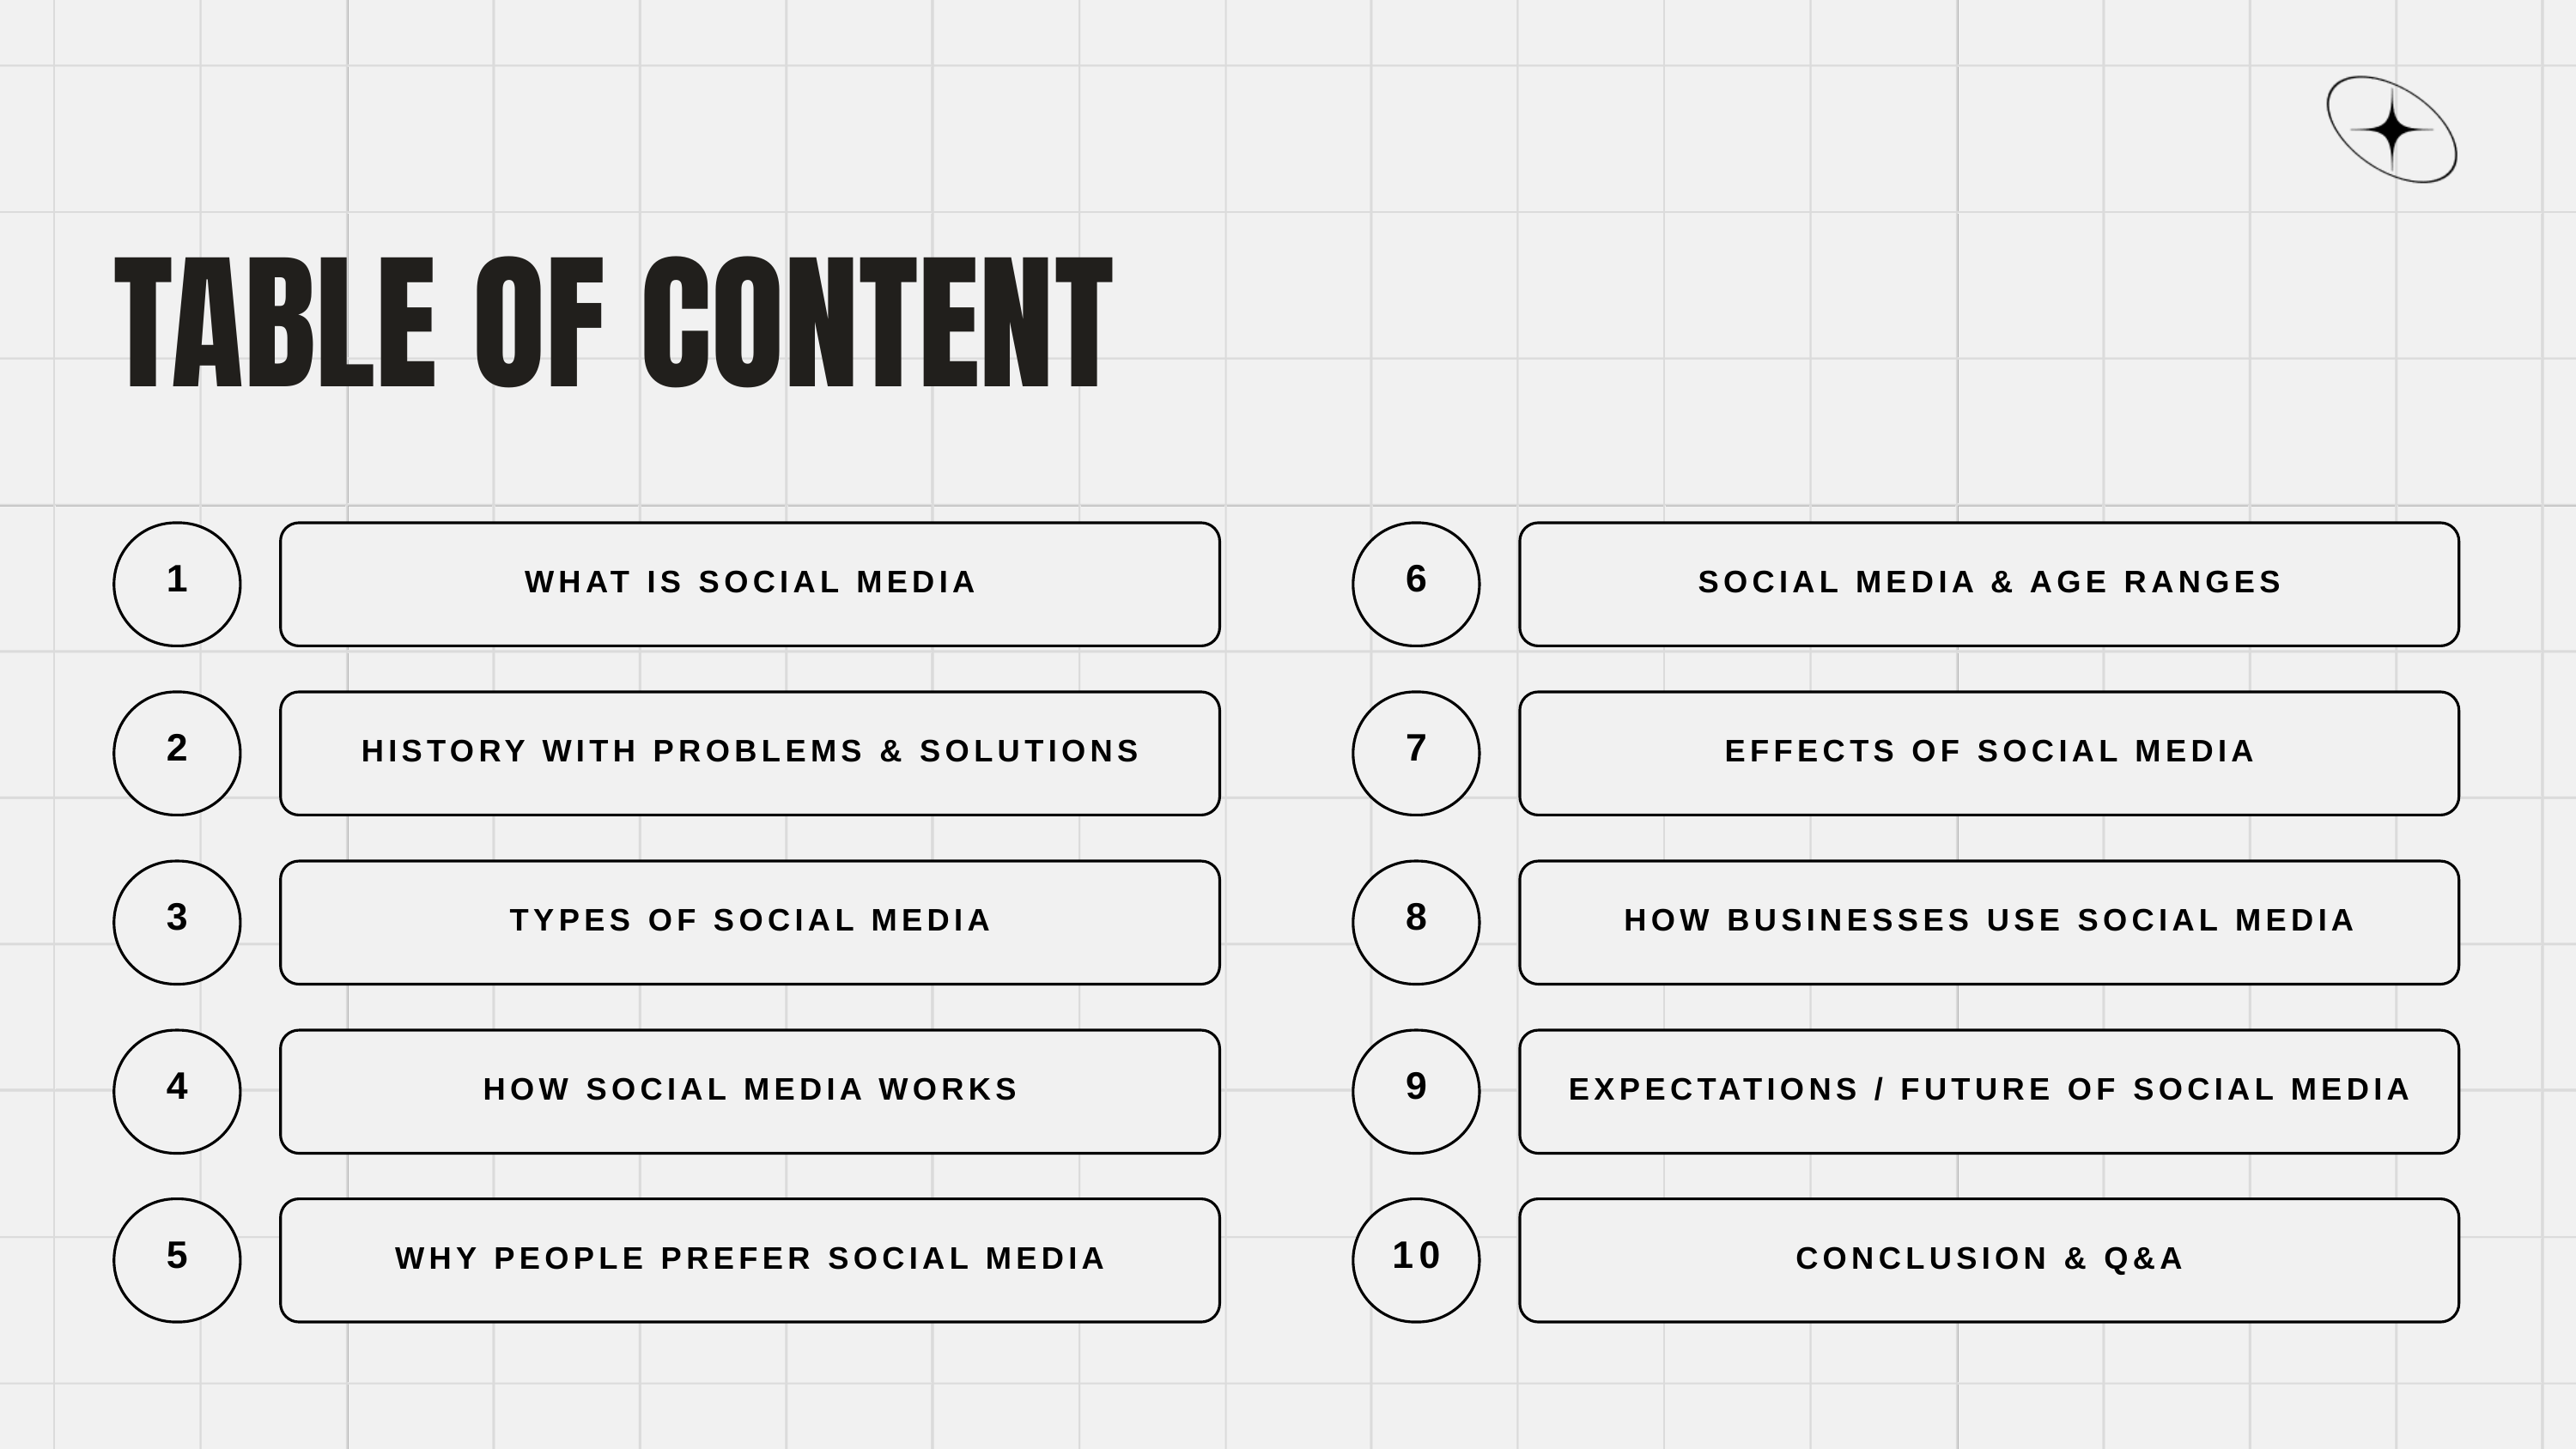

TABLE OF CONTENT

1

WHAT IS SOCIAL MEDIA

6

SOCIAL MEDIA & AGE RANGES

2

HISTORY WITH PROBLEMS & SOLUTIONS

7

EFFECTS OF SOCIAL MEDIA

3

TYPES OF SOCIAL MEDIA

8

HOW BUSINESSES USE SOCIAL MEDIA

4

HOW SOCIAL MEDIA WORKS

9

EXPECTATIONS / FUTURE OF SOCIAL MEDIA

5

WHY PEOPLE PREFER SOCIAL MEDIA

10

CONCLUSION & Q&A